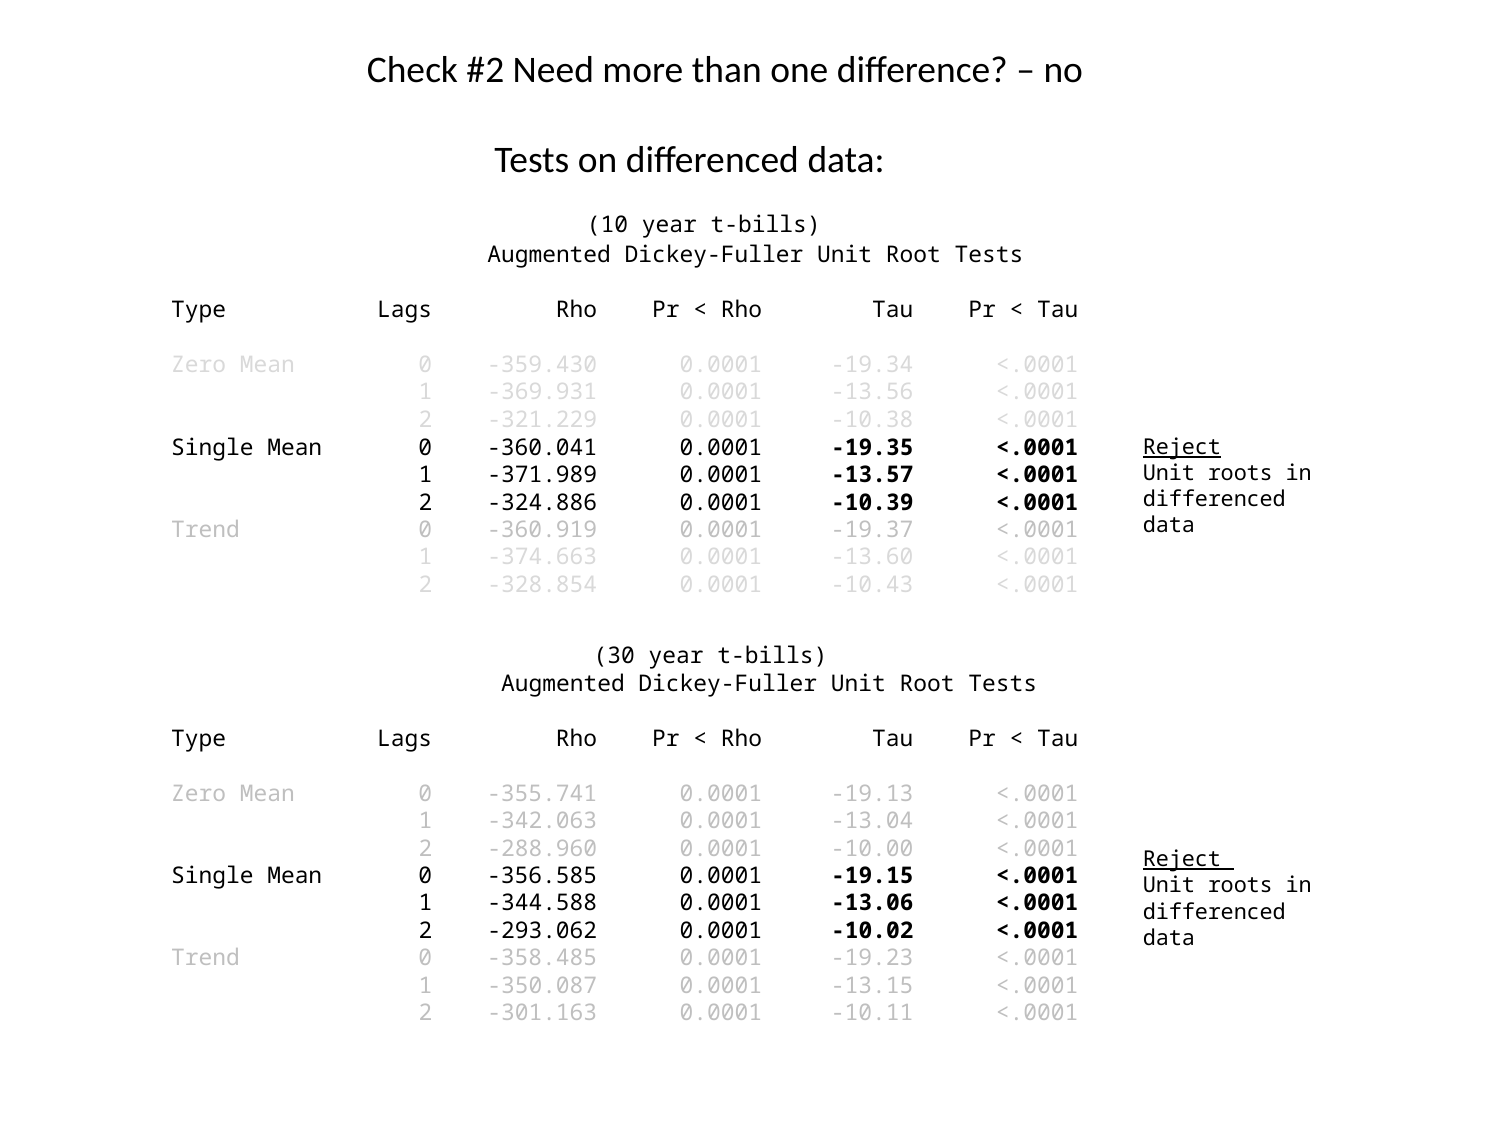

Check #2 Need more than one difference? – no

               Tests on differenced data:
                                                         (10 year t-bills)
                            Augmented Dickey-Fuller Unit Root Tests

     Type           Lags         Rho    Pr < Rho        Tau    Pr < Tau

     Zero Mean         0    -359.430      0.0001     -19.34      <.0001
                       1    -369.931      0.0001     -13.56      <.0001
                       2    -321.229      0.0001     -10.38      <.0001
     Single Mean       0    -360.041      0.0001     -19.35      <.0001
                       1    -371.989      0.0001     -13.57      <.0001
                       2    -324.886      0.0001     -10.39      <.0001
     Trend             0    -360.919      0.0001     -19.37      <.0001
                       1    -374.663      0.0001     -13.60      <.0001
                       2    -328.854      0.0001     -10.43      <.0001
Reject
Unit roots in
differenced
data
			   (30 year t-bills)
                             Augmented Dickey-Fuller Unit Root Tests

     Type           Lags         Rho    Pr < Rho        Tau    Pr < Tau

     Zero Mean         0    -355.741      0.0001     -19.13      <.0001
                       1    -342.063      0.0001     -13.04      <.0001
                       2    -288.960      0.0001     -10.00      <.0001
     Single Mean       0    -356.585      0.0001     -19.15      <.0001
                       1    -344.588      0.0001     -13.06      <.0001
                       2    -293.062      0.0001     -10.02      <.0001
     Trend             0    -358.485      0.0001     -19.23      <.0001
                       1    -350.087      0.0001     -13.15      <.0001
                       2    -301.163      0.0001     -10.11      <.0001
Reject
Unit roots in
differenced
data